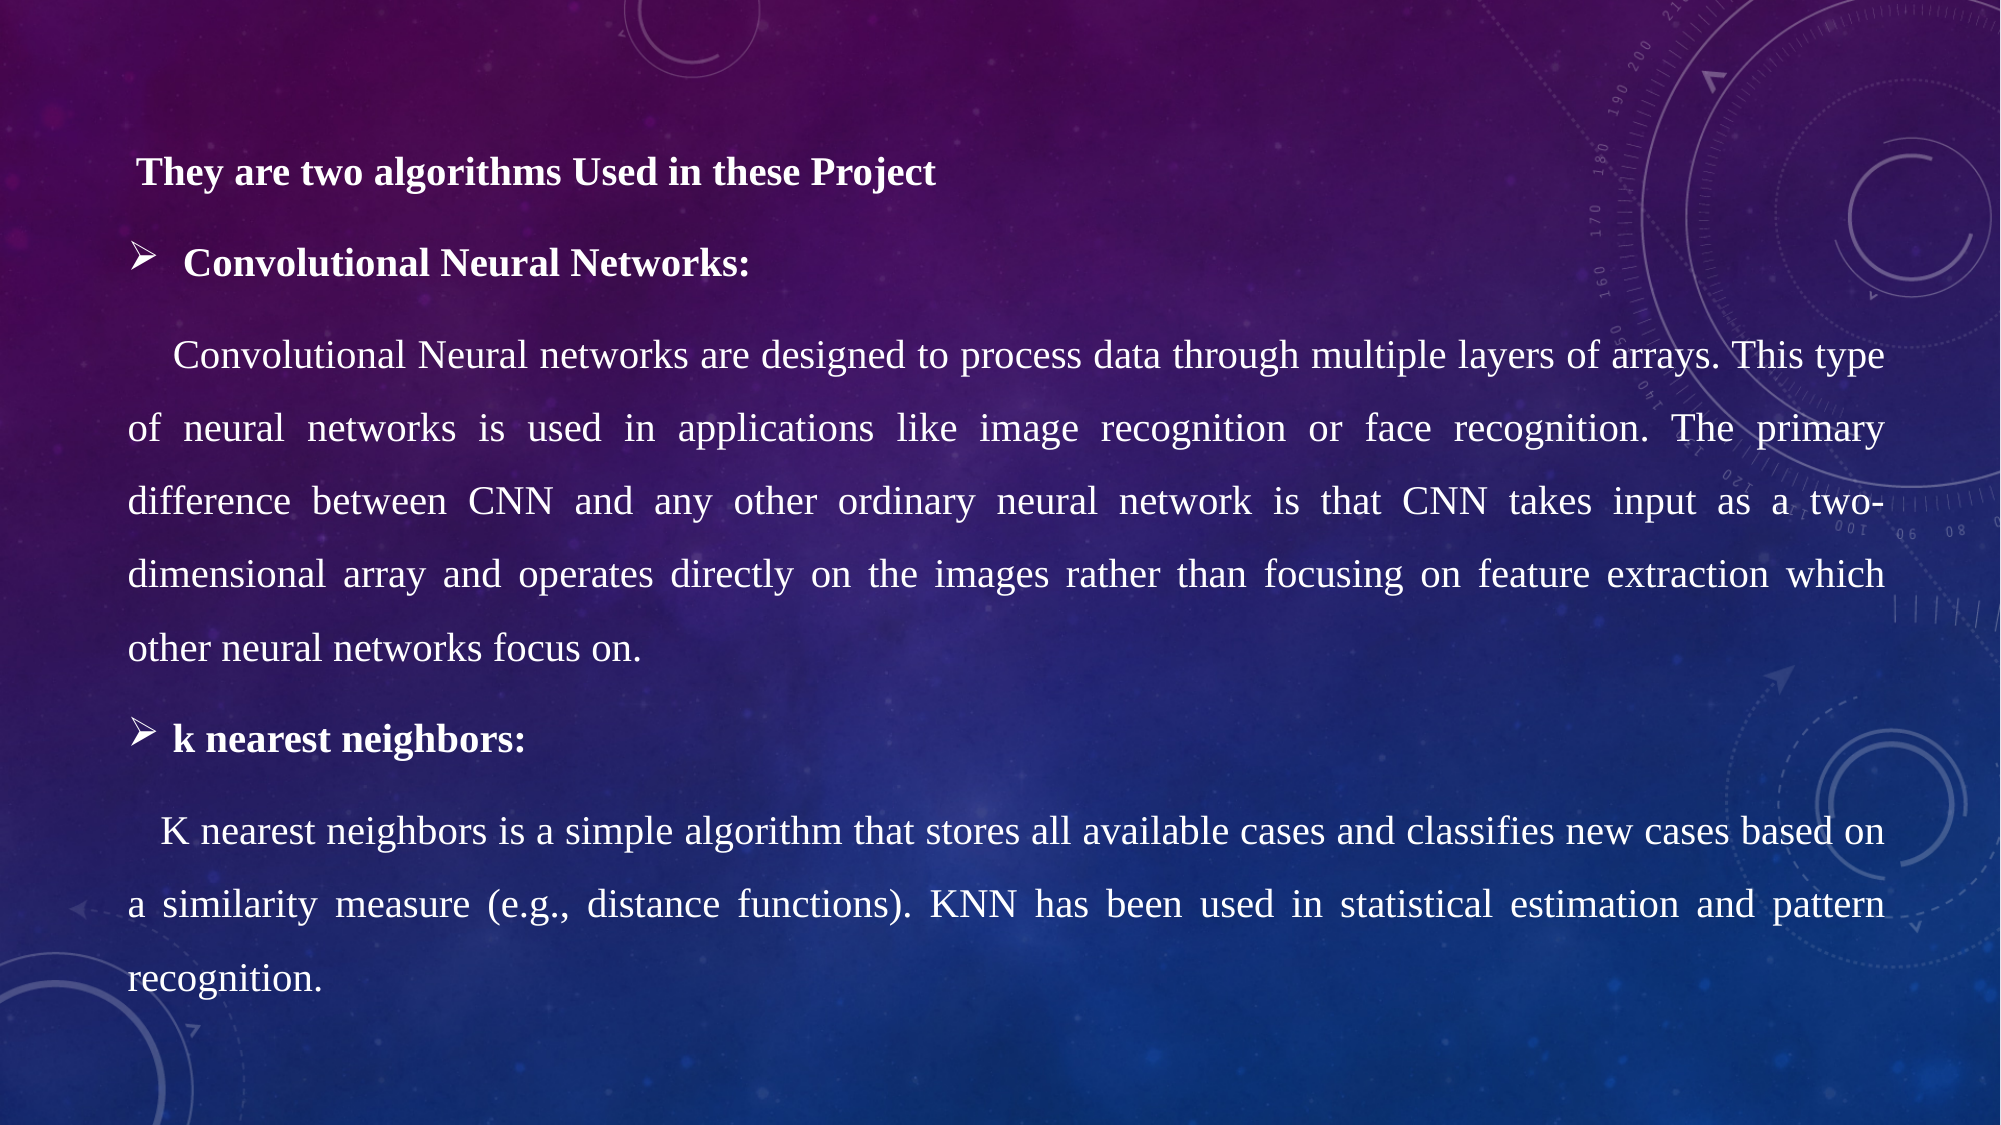

They are two algorithms Used in these Project
 Convolutional Neural Networks:
    Convolutional Neural networks are designed to process data through multiple layers of arrays. This type of neural networks is used in applications like image recognition or face recognition. The primary difference between CNN and any other ordinary neural network is that CNN takes input as a two-dimensional array and operates directly on the images rather than focusing on feature extraction which other neural networks focus on.
k nearest neighbors:
   K nearest neighbors is a simple algorithm that stores all available cases and classifies new cases based on a similarity measure (e.g., distance functions). KNN has been used in statistical estimation and pattern recognition.